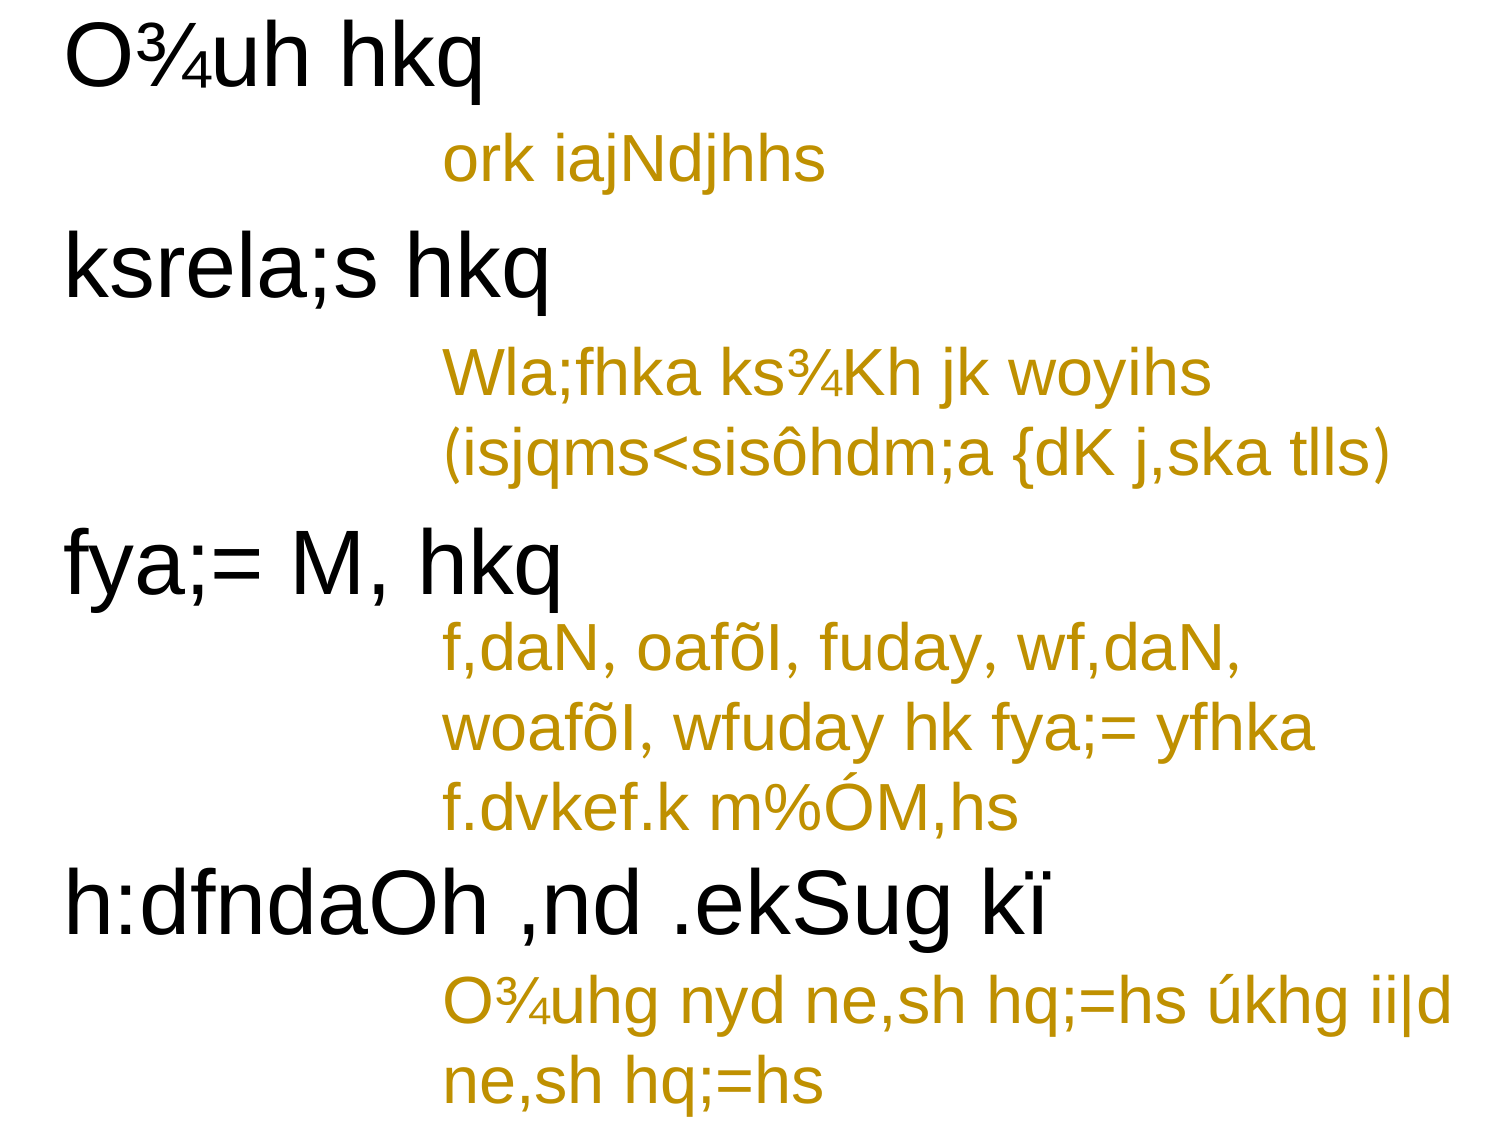

O¾uh hkq
ork iajNdjhhs
ksrela;s hkq
Wla;fhka ks¾Kh jk woyihs
(isjqms<sisôhdm;a {dK j,ska tlls)
fya;= M, hkq
f,daN, oafõI, fuday, wf,daN, woafõI, wfuday hk fya;= yfhka f.dvkef.k m%ÓM,hs
h:dfndaOh ,nd .ekSug kï
O¾uhg nyd ne,sh hq;=hs úkhg ii|d ne,sh hq;=hs